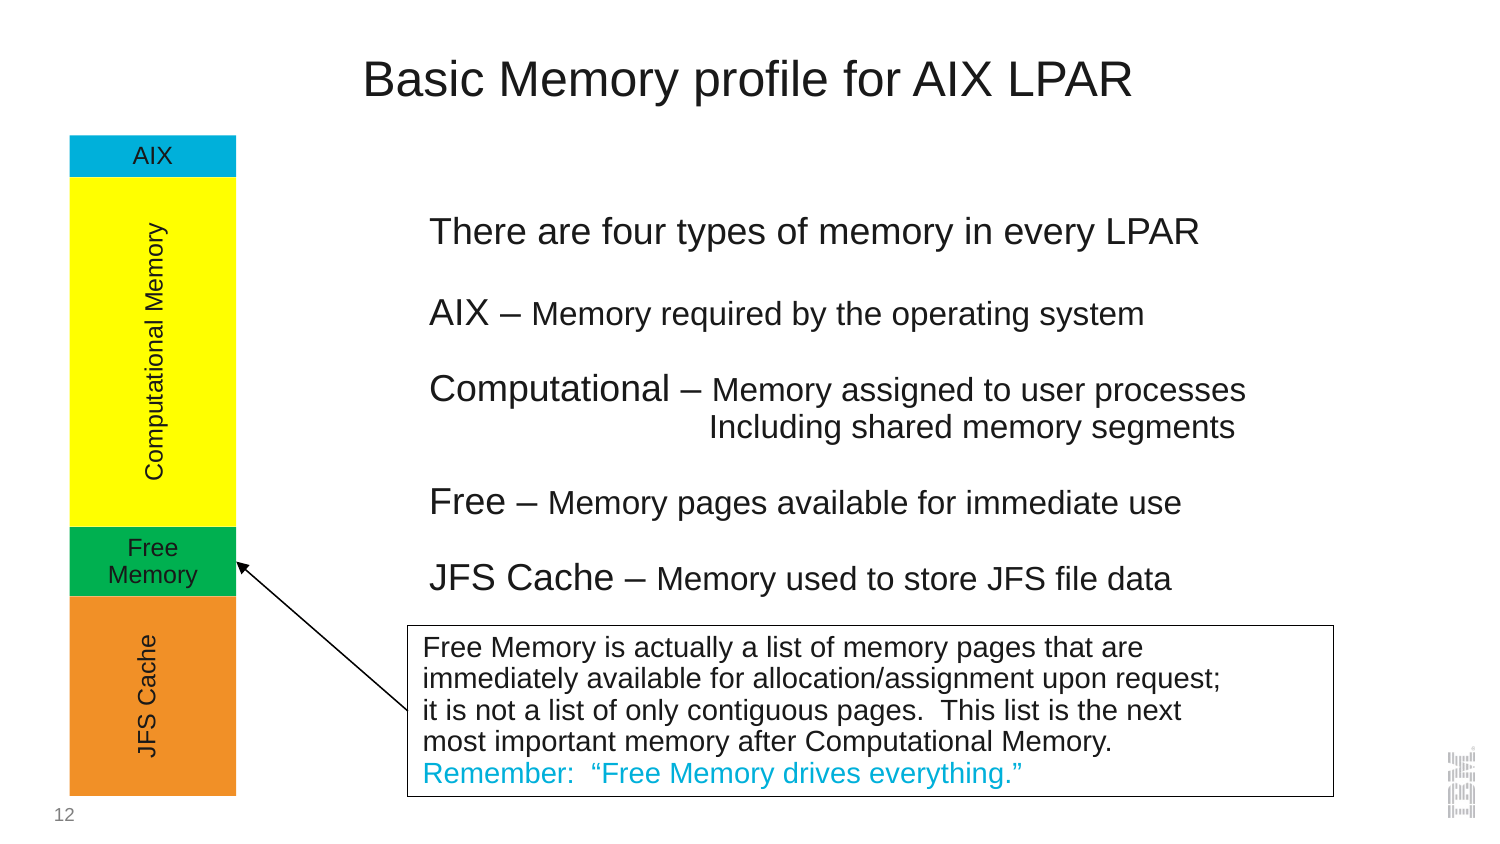

Basic Memory profile for AIX LPAR
AIX

Computational Memory

There are four types of memory in every LPAR

AIX – Memory required by the operating system

Computational – Memory assigned to user processes
	              Including shared memory segments

Free – Memory pages available for immediate use

JFS Cache – Memory used to store JFS file data

Free Memory

JFS Cache

Free Memory is actually a list of memory pages that are
immediately available for allocation/assignment upon request;
it is not a list of only contiguous pages.  This list is the next
most important memory after Computational Memory.
Remember:  “Free Memory drives everything.”
12